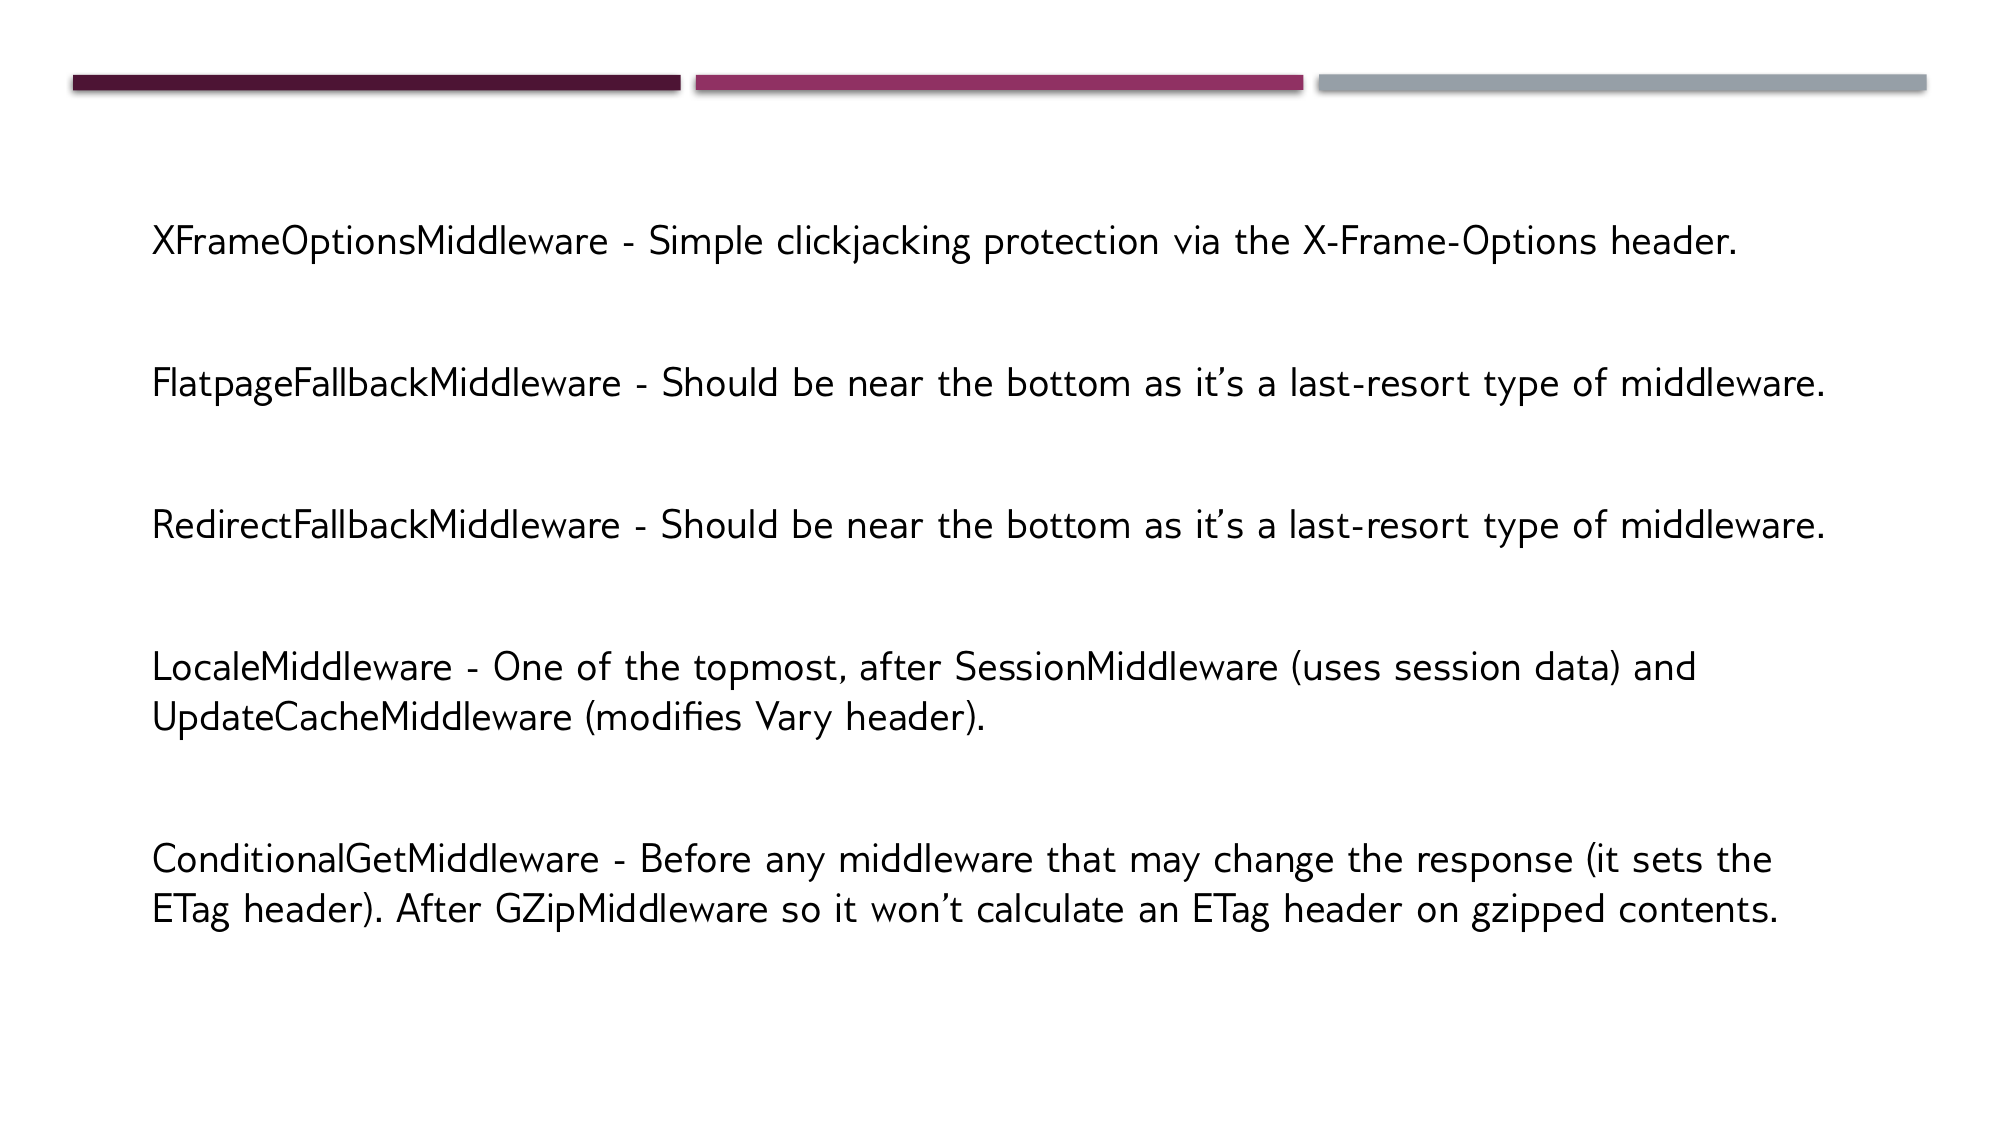

XFrameOptionsMiddleware - Simple clickjacking protection via the X-Frame-Options header.

FlatpageFallbackMiddleware - Should be near the bottom as it’s a last-resort type of middleware.

RedirectFallbackMiddleware - Should be near the bottom as it’s a last-resort type of middleware.

LocaleMiddleware - One of the topmost, after SessionMiddleware (uses session data) and UpdateCacheMiddleware (modifies Vary header).

ConditionalGetMiddleware - Before any middleware that may change the response (it sets the ETag header). After GZipMiddleware so it won’t calculate an ETag header on gzipped contents.